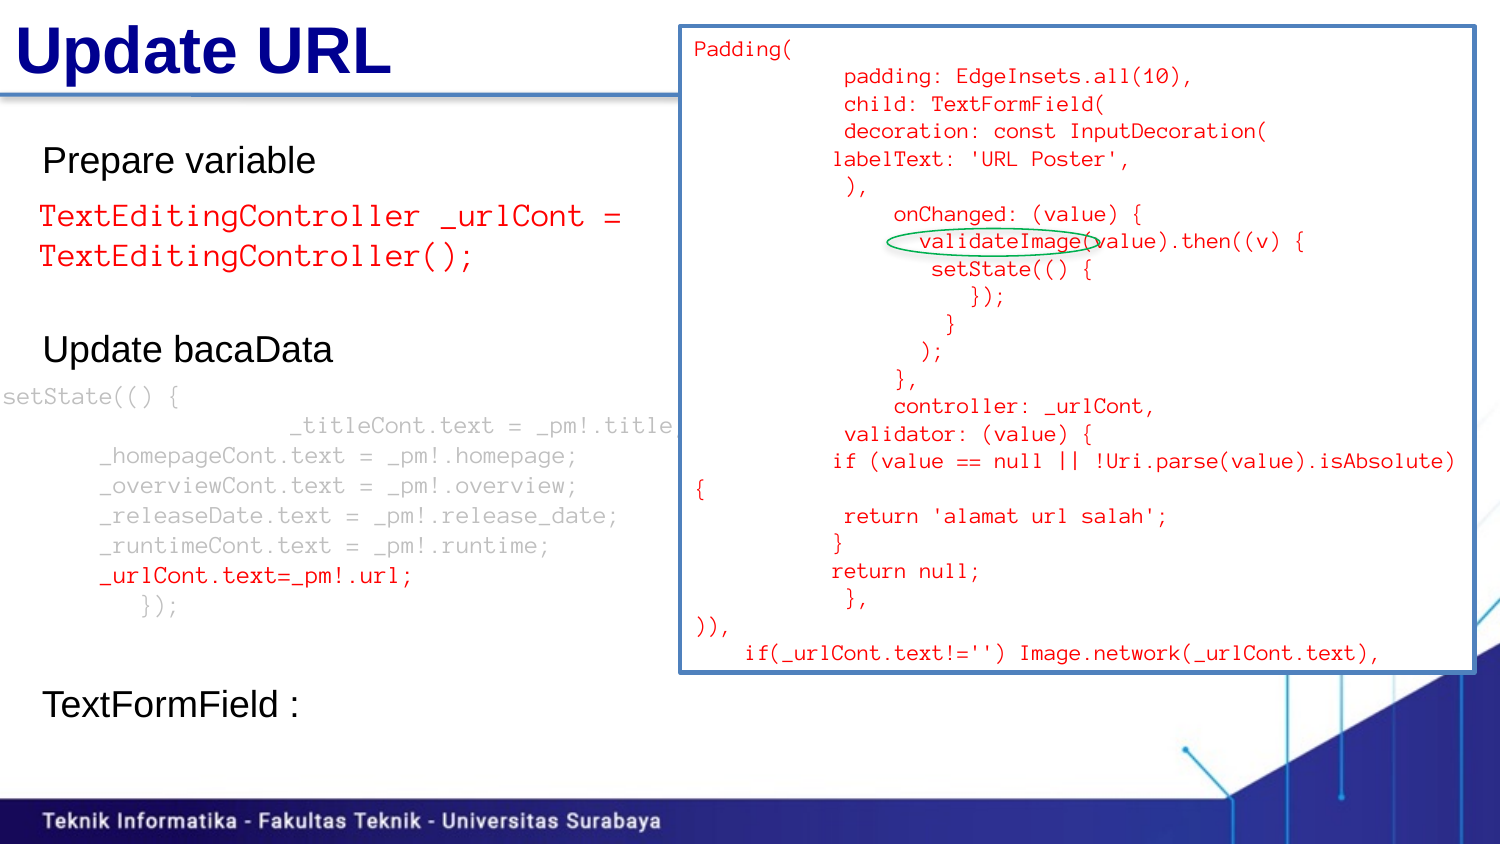

# Update URL

Padding(
	padding: EdgeInsets.all(10),
	child: TextFormField(
	decoration: const InputDecoration(
           labelText: 'URL Poster',
	),
                onChanged: (value) {
                  validateImage(value).then((v) {
                   setState(() {
                      });
                    }
                  );
                },
                controller: _urlCont,
	validator: (value) {
           if (value == null || !Uri.parse(value).isAbsolute) {
           	return 'alamat url salah';
           }
           return null;
     	},
)),
    if(_urlCont.text!='') Image.network(_urlCont.text),
Prepare variable
TextEditingController _urlCont = TextEditingController();

Update bacaData
 setState(() {
    		_titleCont.text = _pm!.title;
        _homepageCont.text = _pm!.homepage;
        _overviewCont.text = _pm!.overview;
        _releaseDate.text = _pm!.release_date;
        _runtimeCont.text = _pm!.runtime;
        _urlCont.text=_pm!.url;
   	});

TextFormField :